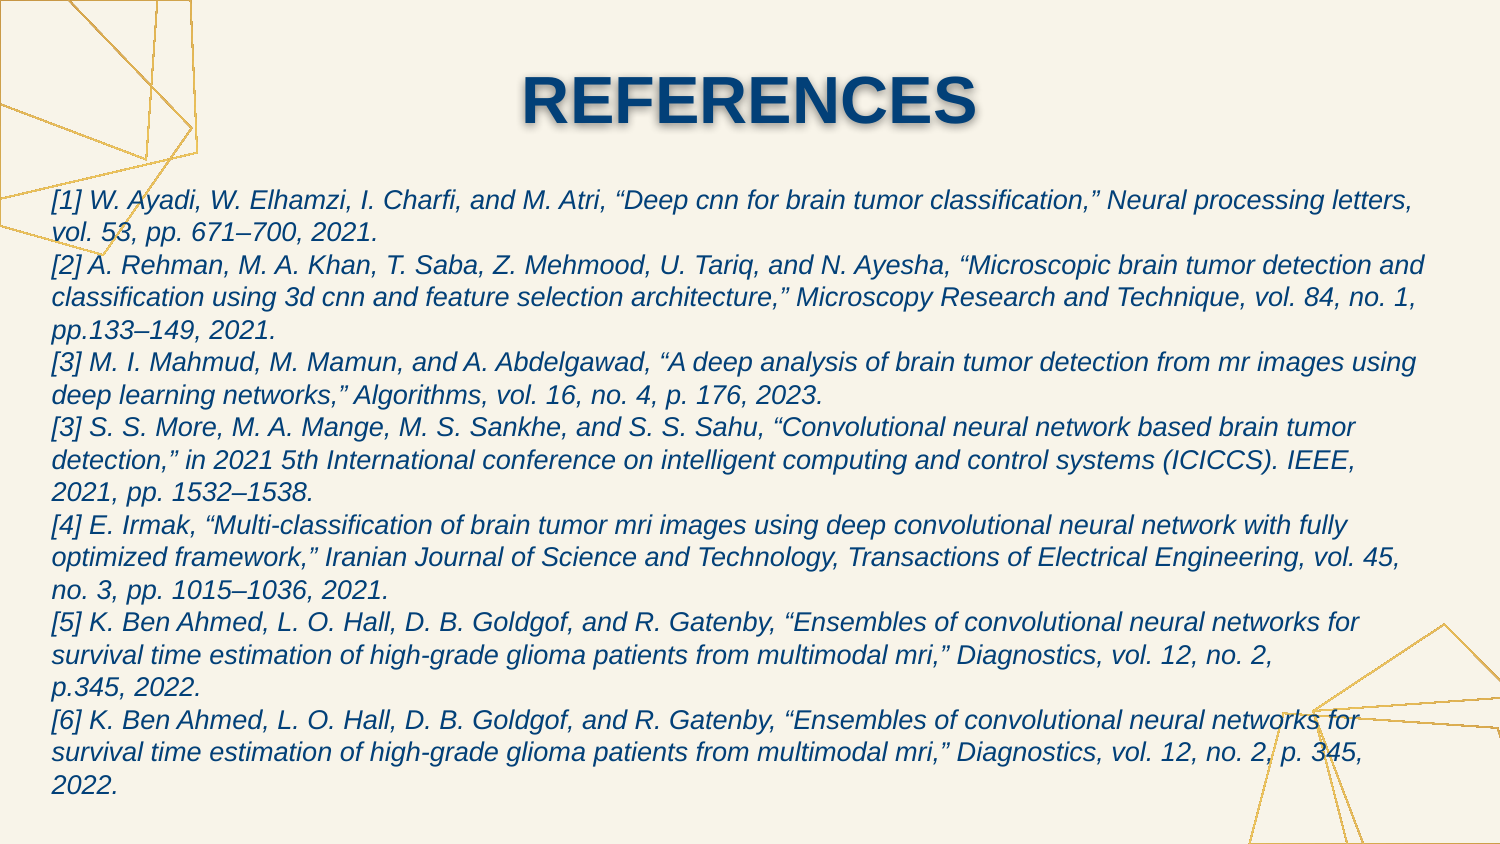

REFERENCES
[1] W. Ayadi, W. Elhamzi, I. Charfi, and M. Atri, “Deep cnn for brain tumor classification,” Neural processing letters, vol. 53, pp. 671–700, 2021.
[2] A. Rehman, M. A. Khan, T. Saba, Z. Mehmood, U. Tariq, and N. Ayesha, “Microscopic brain tumor detection and classification using 3d cnn and feature selection architecture,” Microscopy Research and Technique, vol. 84, no. 1, pp.133–149, 2021.
[3] M. I. Mahmud, M. Mamun, and A. Abdelgawad, “A deep analysis of brain tumor detection from mr images using deep learning networks,” Algorithms, vol. 16, no. 4, p. 176, 2023.
[3] S. S. More, M. A. Mange, M. S. Sankhe, and S. S. Sahu, “Convolutional neural network based brain tumor detection,” in 2021 5th International conference on intelligent computing and control systems (ICICCS). IEEE, 2021, pp. 1532–1538.
[4] E. Irmak, “Multi-classification of brain tumor mri images using deep convolutional neural network with fully optimized framework,” Iranian Journal of Science and Technology, Transactions of Electrical Engineering, vol. 45, no. 3, pp. 1015–1036, 2021.
[5] K. Ben Ahmed, L. O. Hall, D. B. Goldgof, and R. Gatenby, “Ensembles of convolutional neural networks for survival time estimation of high-grade glioma patients from multimodal mri,” Diagnostics, vol. 12, no. 2, p.345, 2022.
[6] K. Ben Ahmed, L. O. Hall, D. B. Goldgof, and R. Gatenby, “Ensembles of convolutional neural networks for survival time estimation of high-grade glioma patients from multimodal mri,” Diagnostics, vol. 12, no. 2, p. 345, 2022.